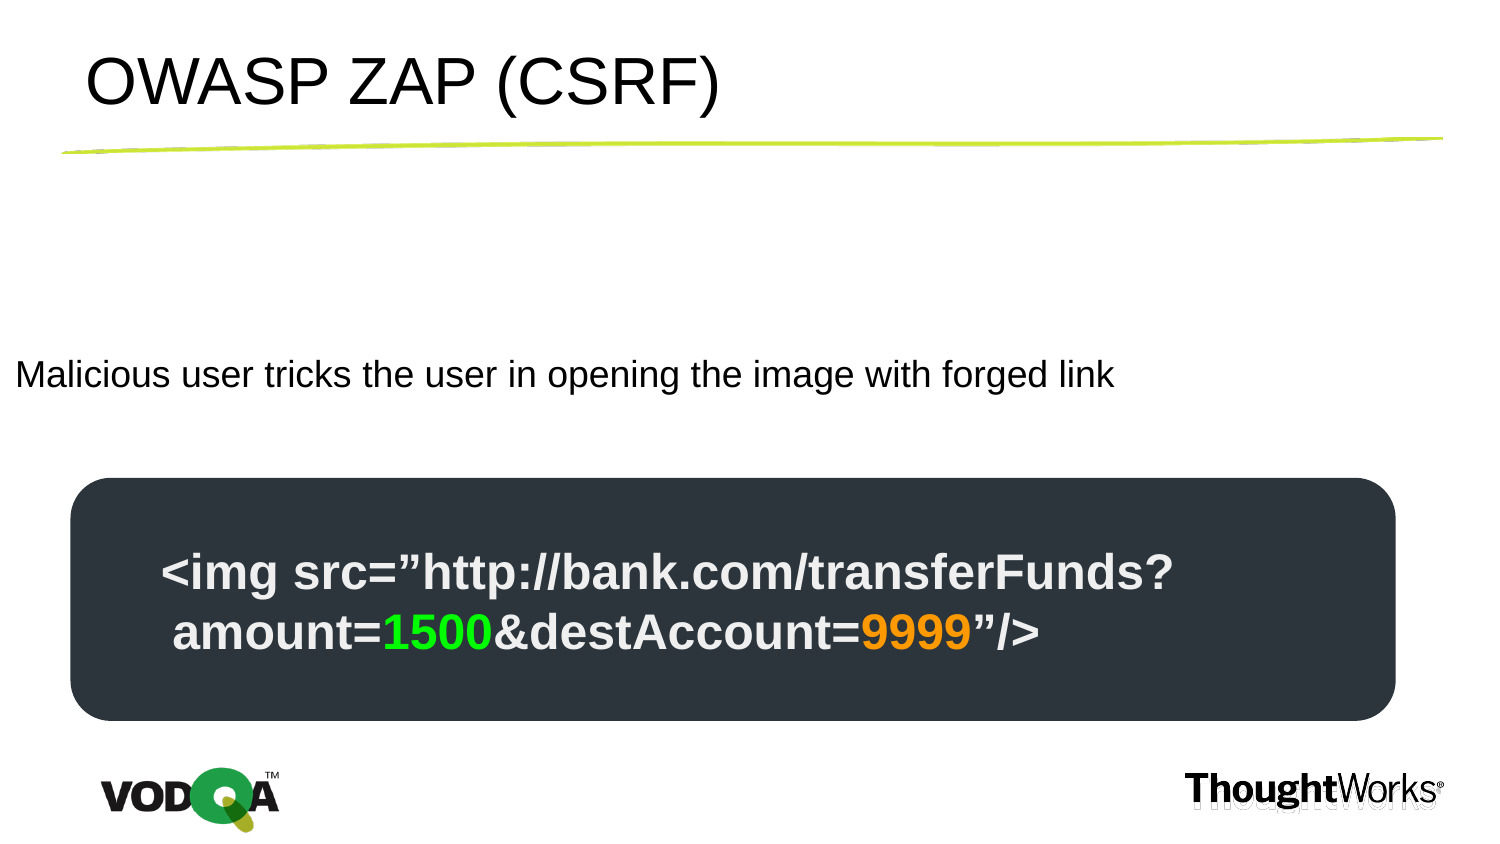

OWASP ZAP (CSRF)

Malicious user tricks the user in opening the image with forged link
<img src=”http://bank.com/transferFunds?amount=1500&destAccount=9999”/>